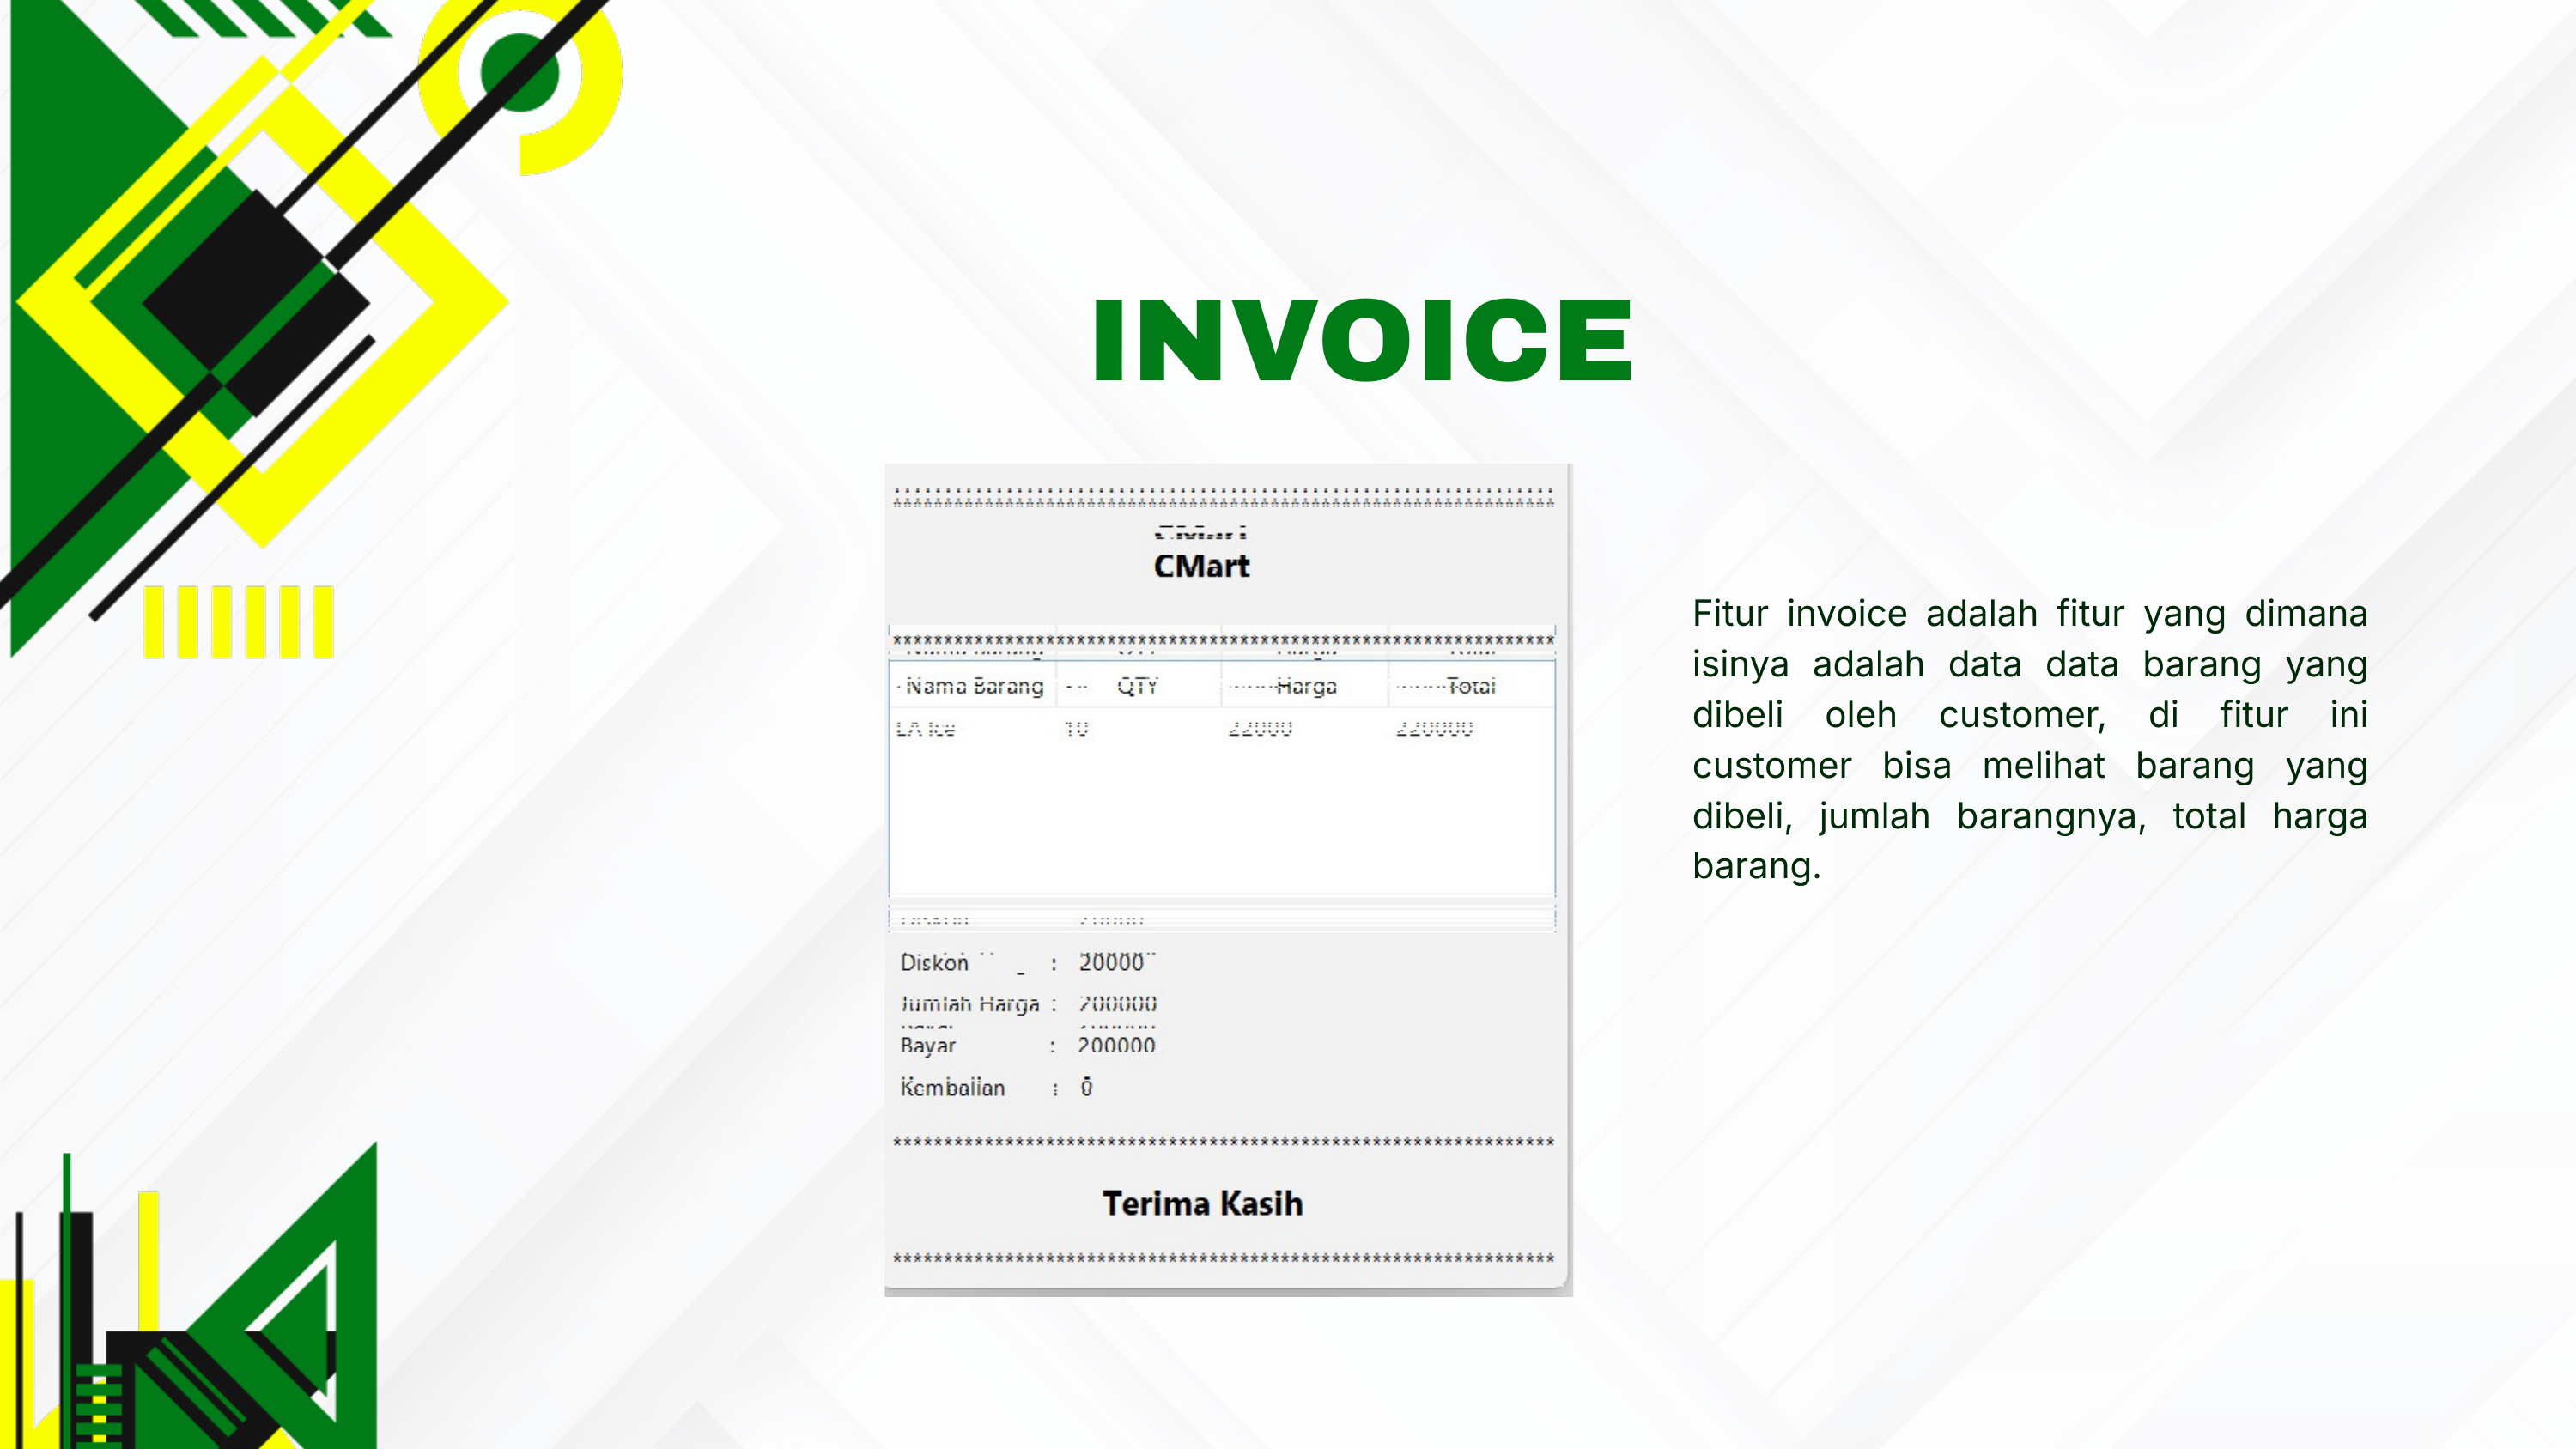

INVOICE

Fitur invoice adalah fitur yang dimana isinya adalah data data barang yang dibeli oleh customer, di fitur ini customer bisa melihat barang yang dibeli, jumlah barangnya, total harga barang.